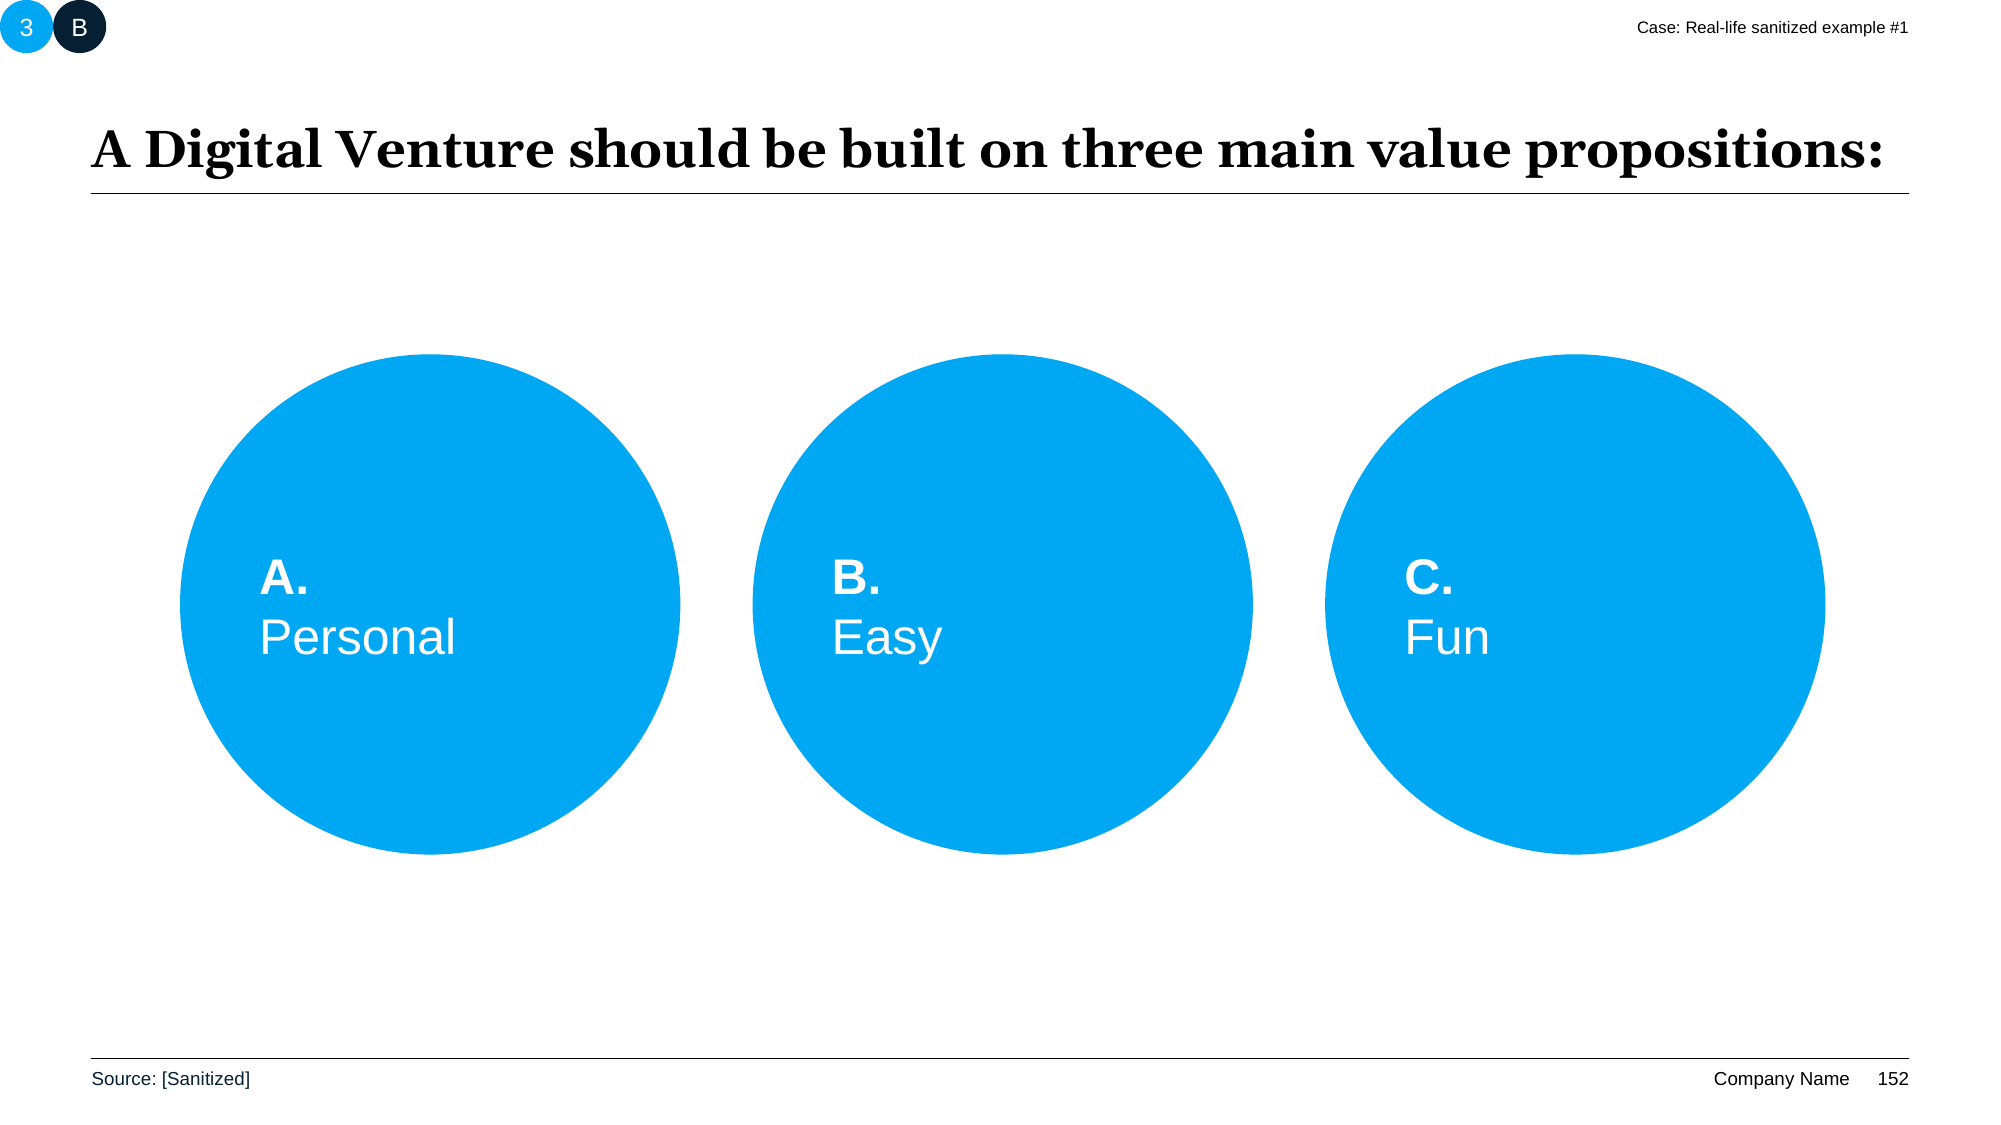

3
B
Case: Real-life sanitized example #1
# A Digital Venture should be built on three main value propositions:
A.
Personal
B.
Easy
C.
Fun
Source: [Sanitized]